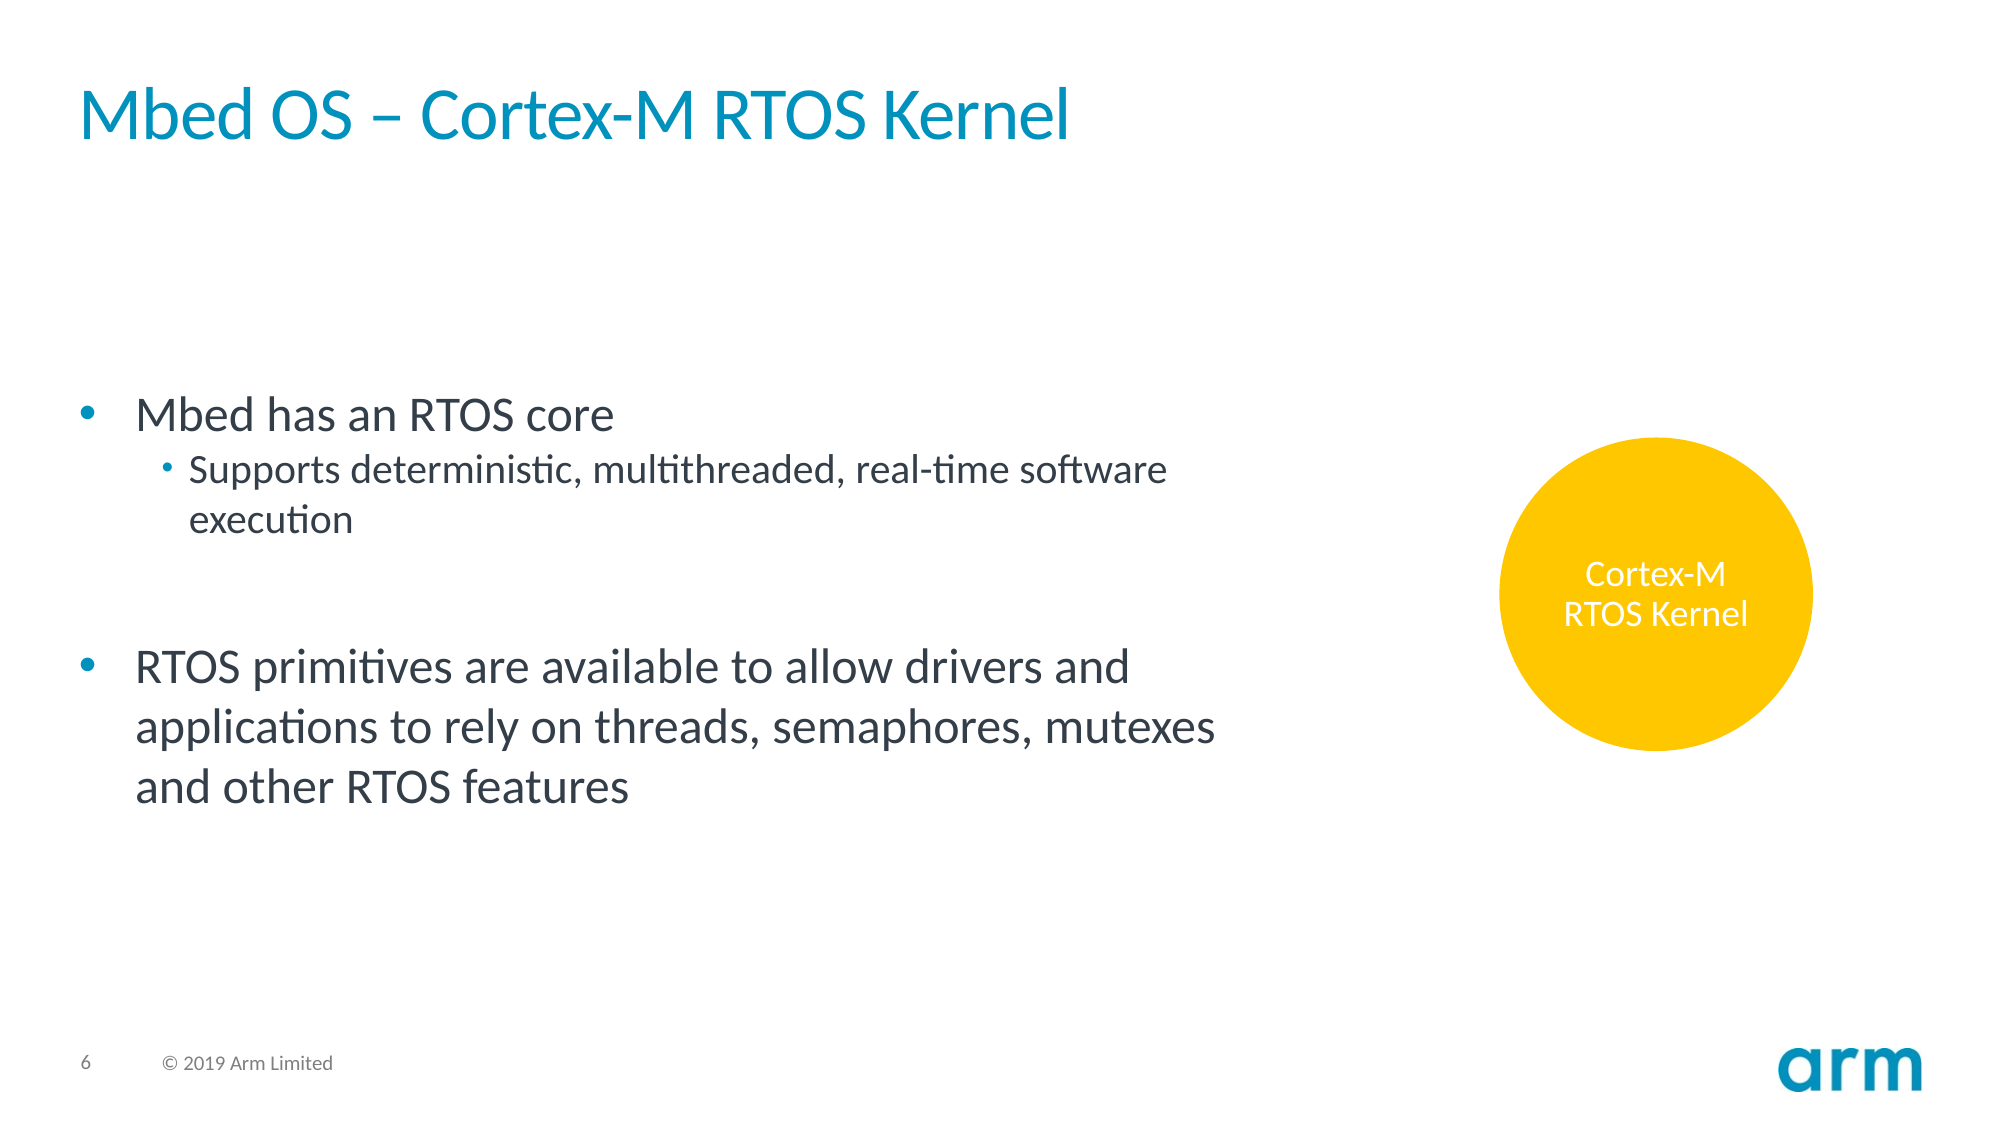

# Mbed OS – Cortex-M RTOS Kernel
Mbed has an RTOS core
Supports deterministic, multithreaded, real-time software execution

RTOS primitives are available to allow drivers and applications to rely on threads, semaphores, mutexes and other RTOS features

Cortex-M RTOS Kernel